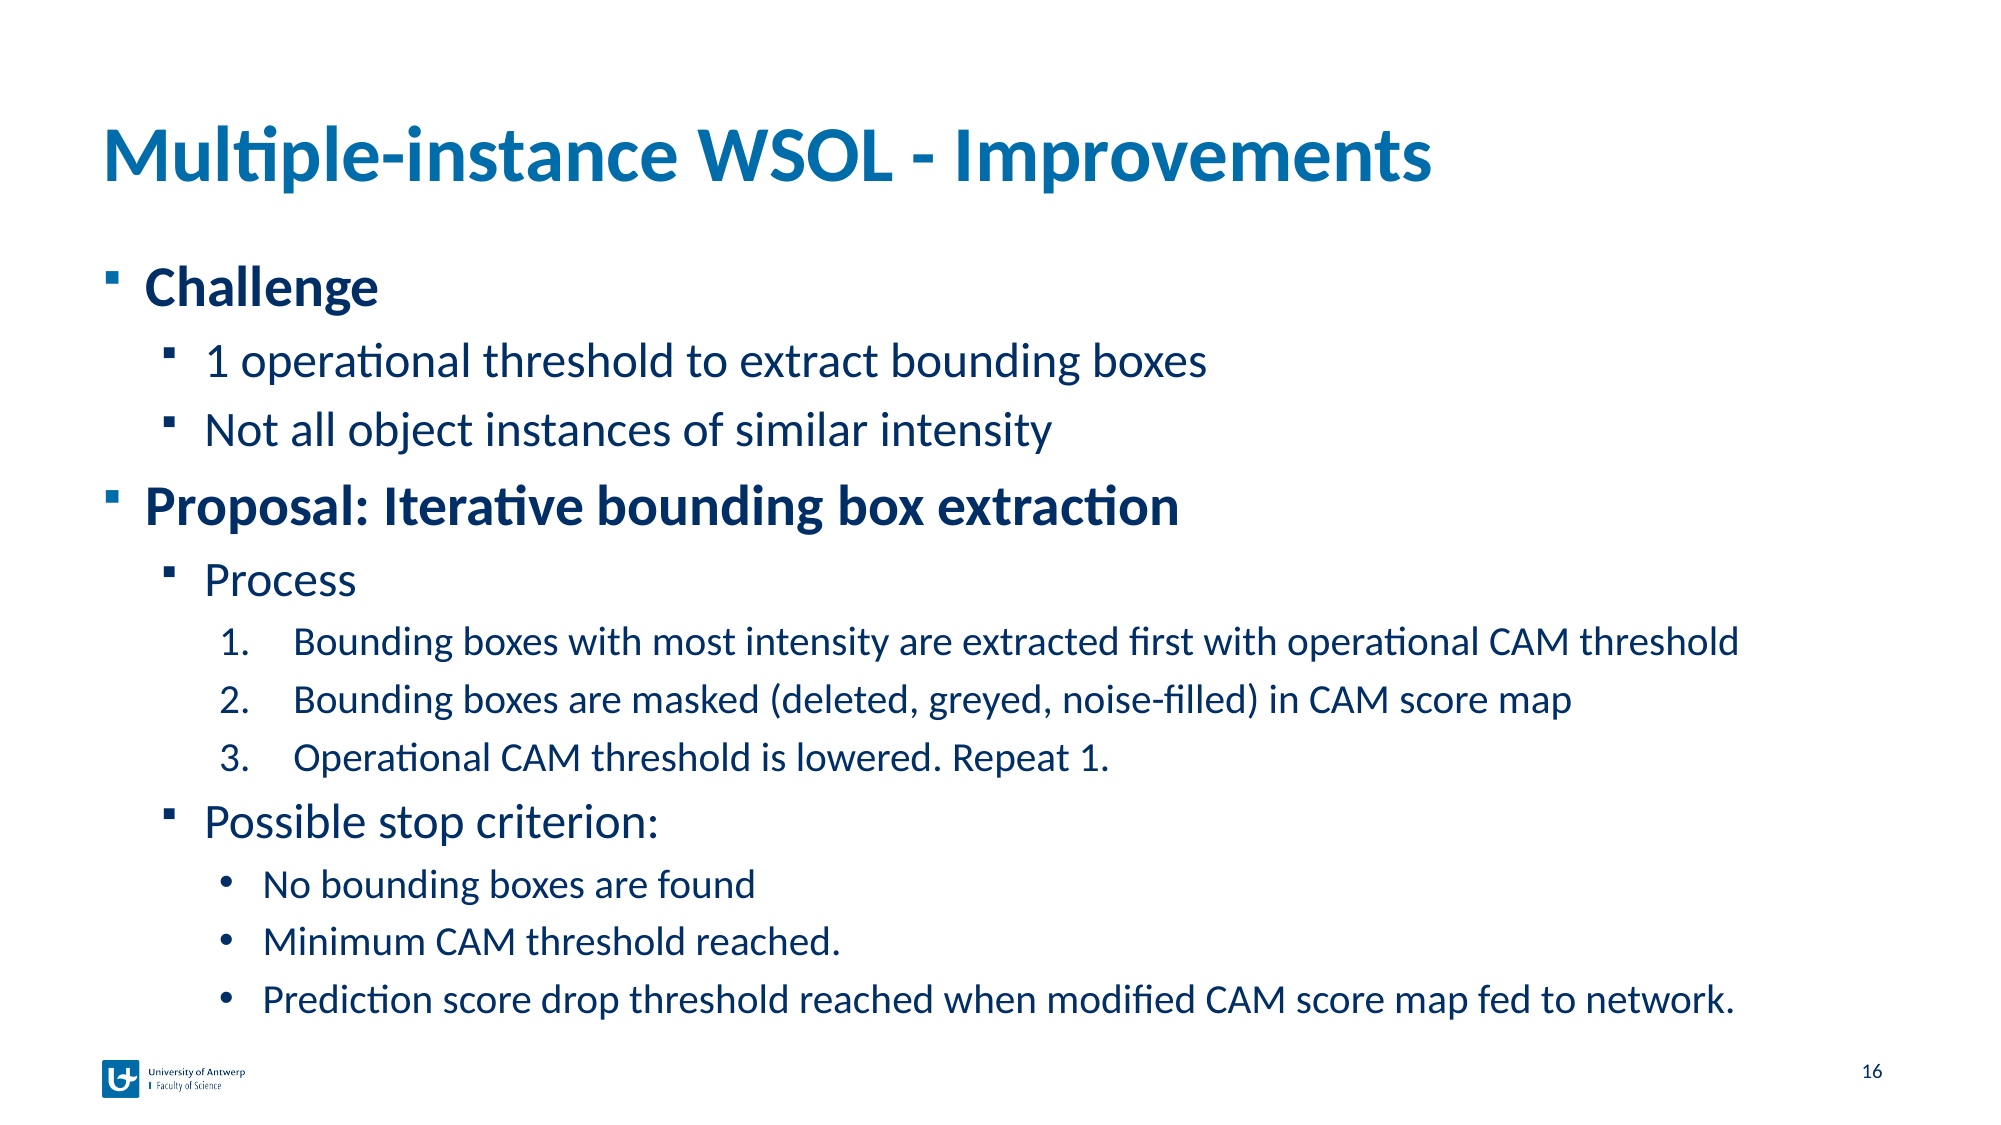

# Multiple-instance WSOL - Improvements
Challenge
1 operational threshold to extract bounding boxes
Not all object instances of similar intensity
Proposal: Iterative bounding box extraction
Process
Bounding boxes with most intensity are extracted first with operational CAM threshold
Bounding boxes are masked (deleted, greyed, noise-filled) in CAM score map
Operational CAM threshold is lowered. Repeat 1.
Possible stop criterion:
No bounding boxes are found
Minimum CAM threshold reached.
Prediction score drop threshold reached when modified CAM score map fed to network.
16